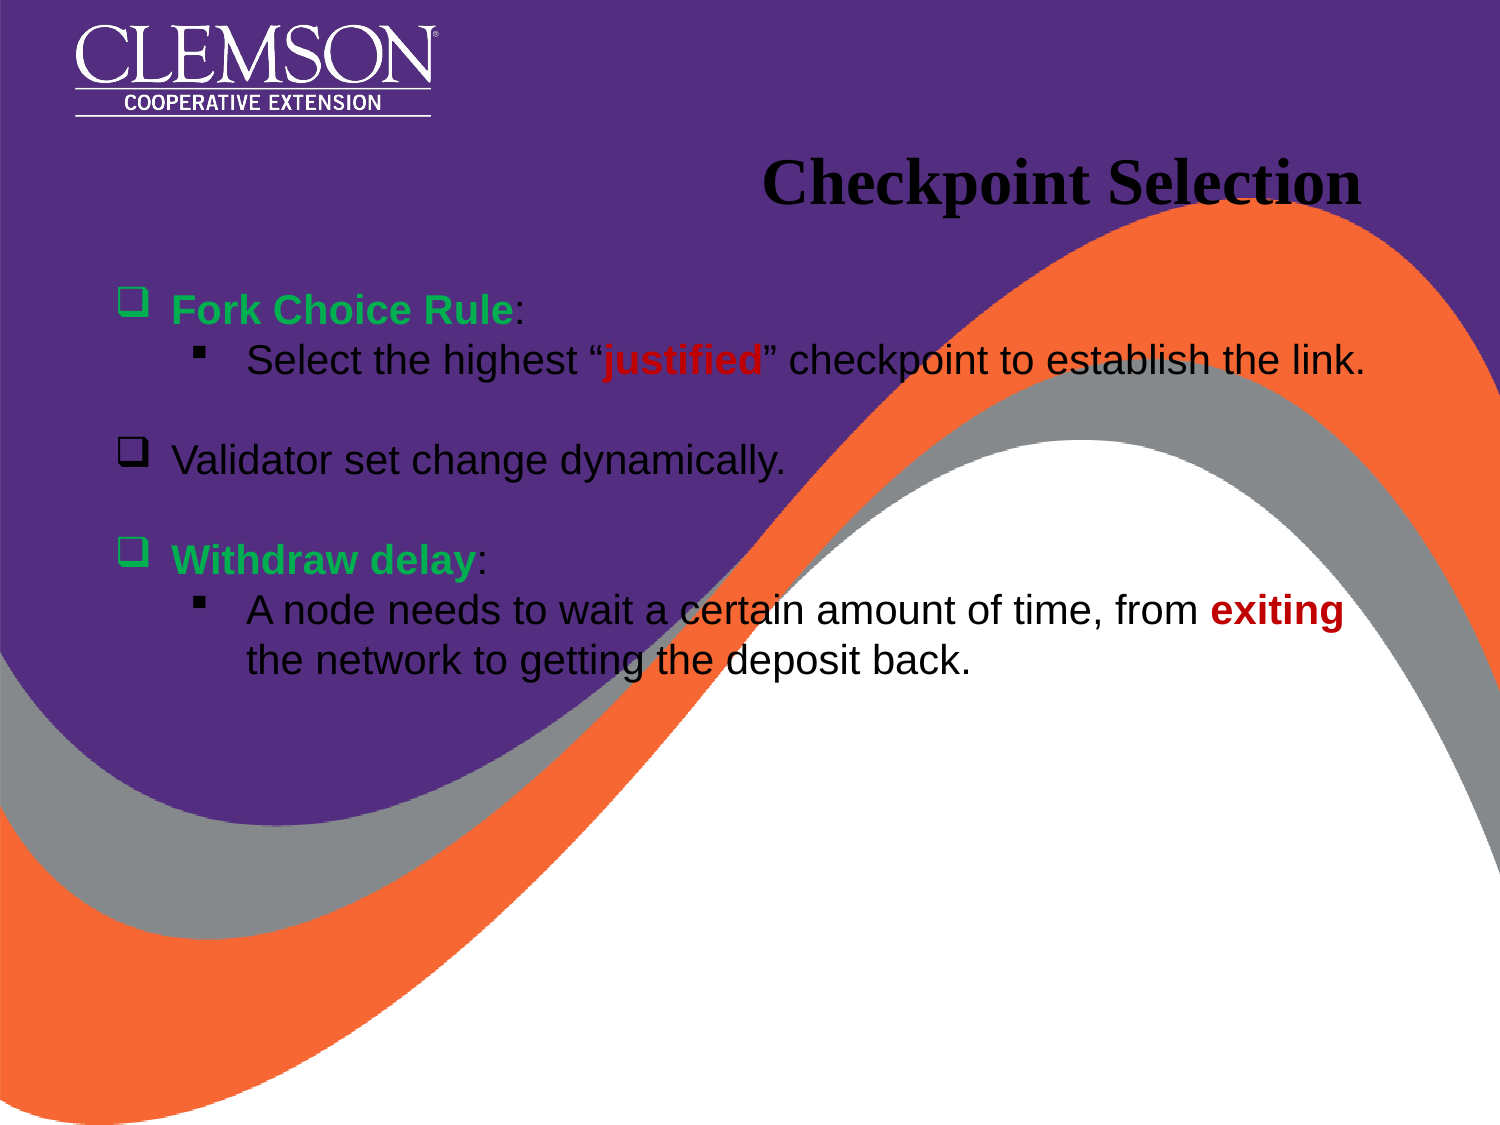

# Checkpoint Selection

Fork Choice Rule:
Select the highest “justified” checkpoint to establish the link.

Validator set change dynamically.

Withdraw delay:
A node needs to wait a certain amount of time, from exiting the network to getting the deposit back.